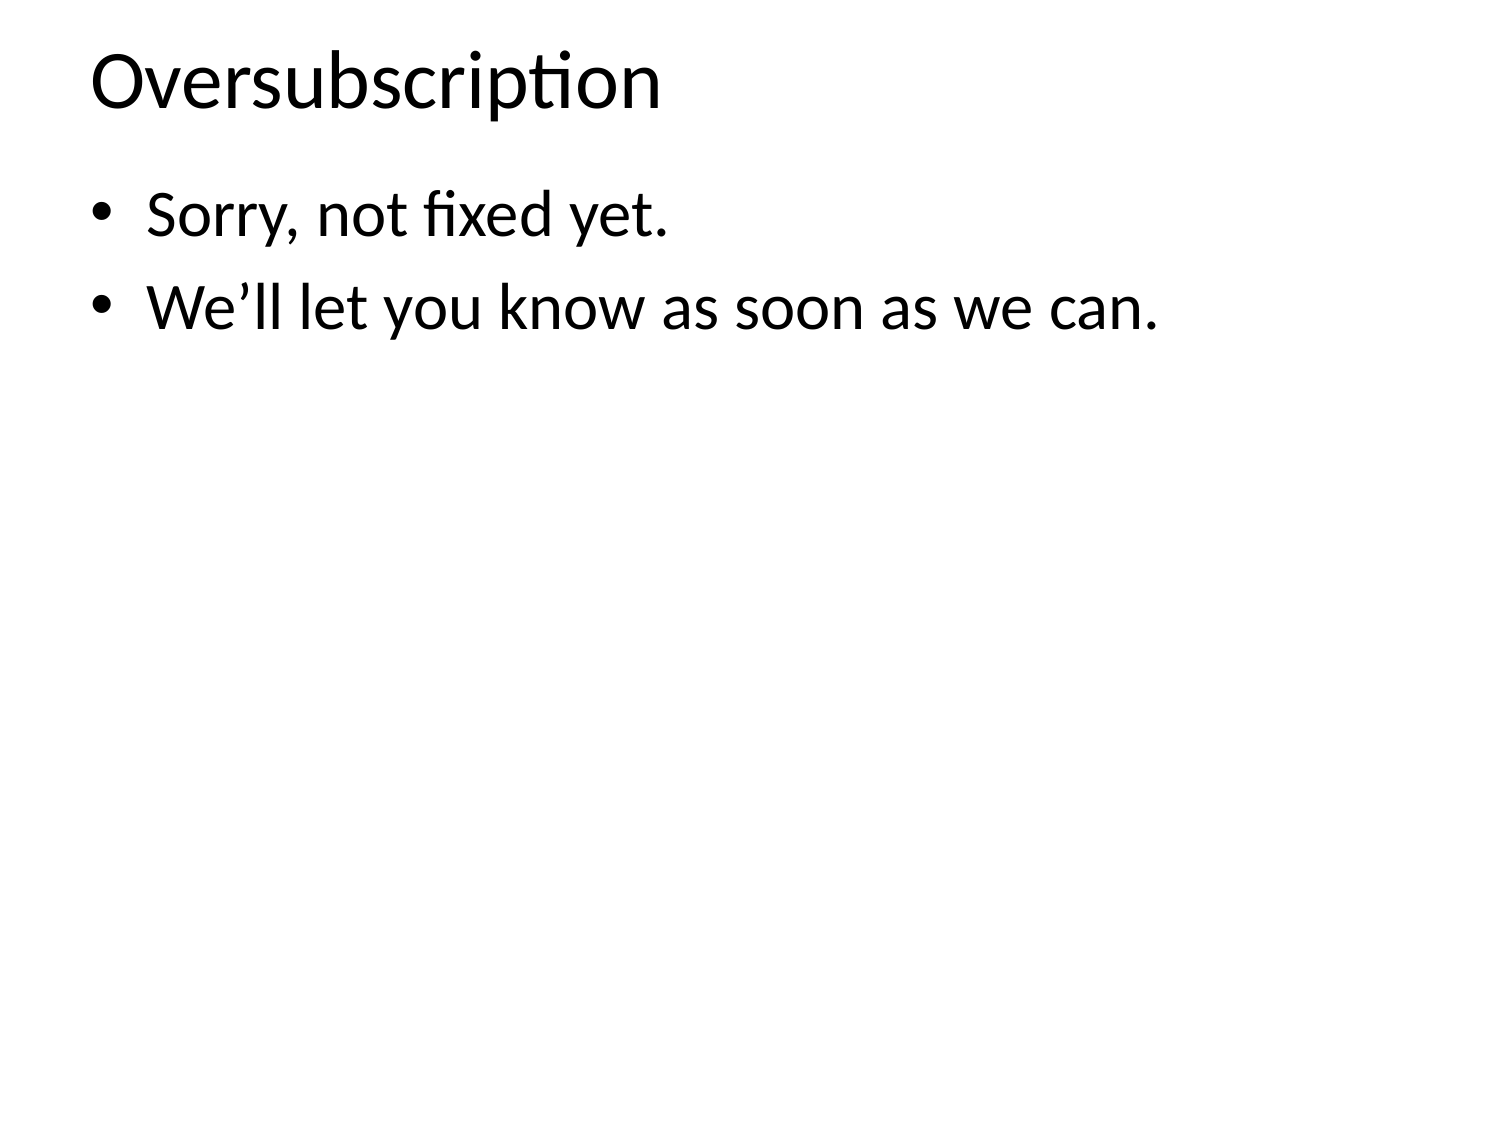

# Oversubscription
Sorry, not fixed yet.
We’ll let you know as soon as we can.